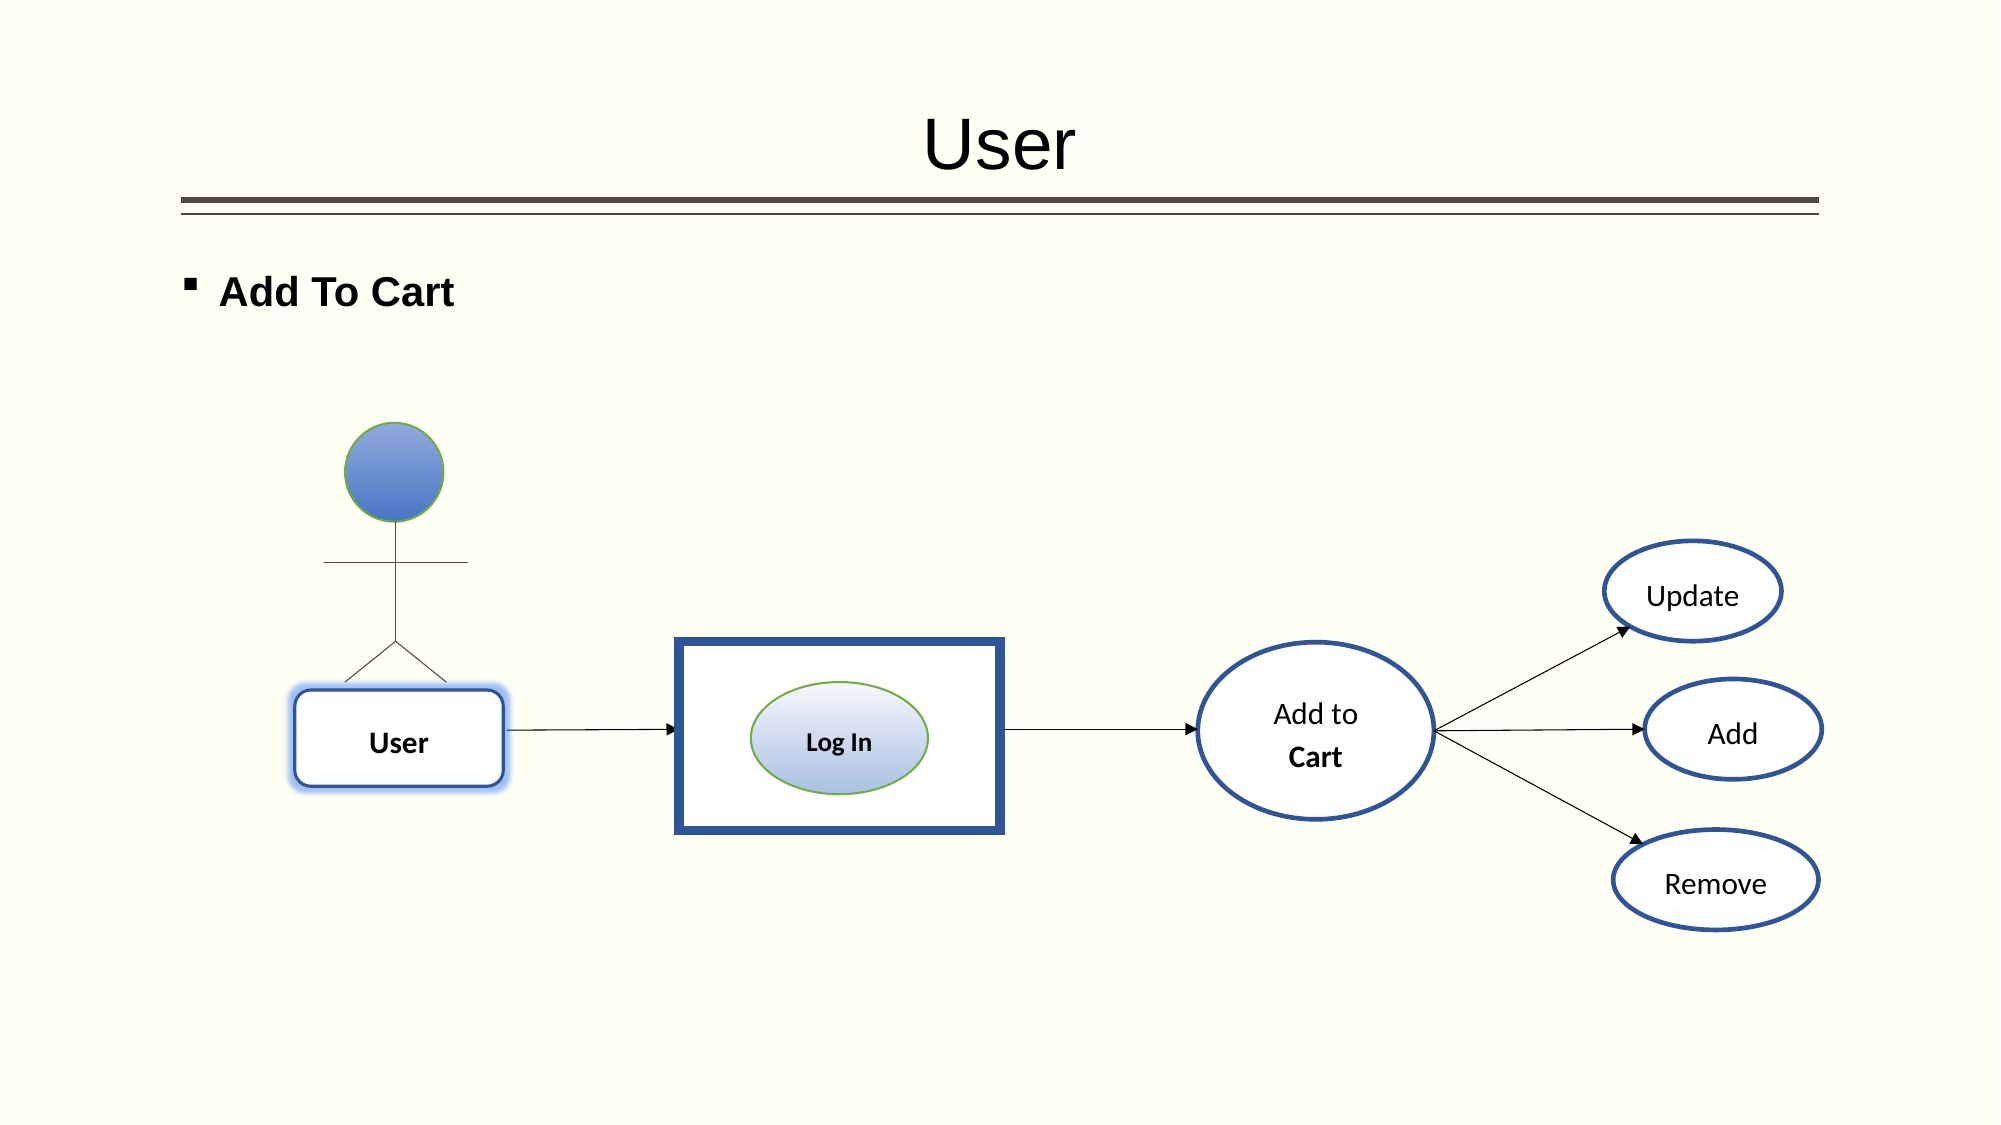

# User
Add To Cart

Update

Add to
Cart
Add
Log In
User
Remove